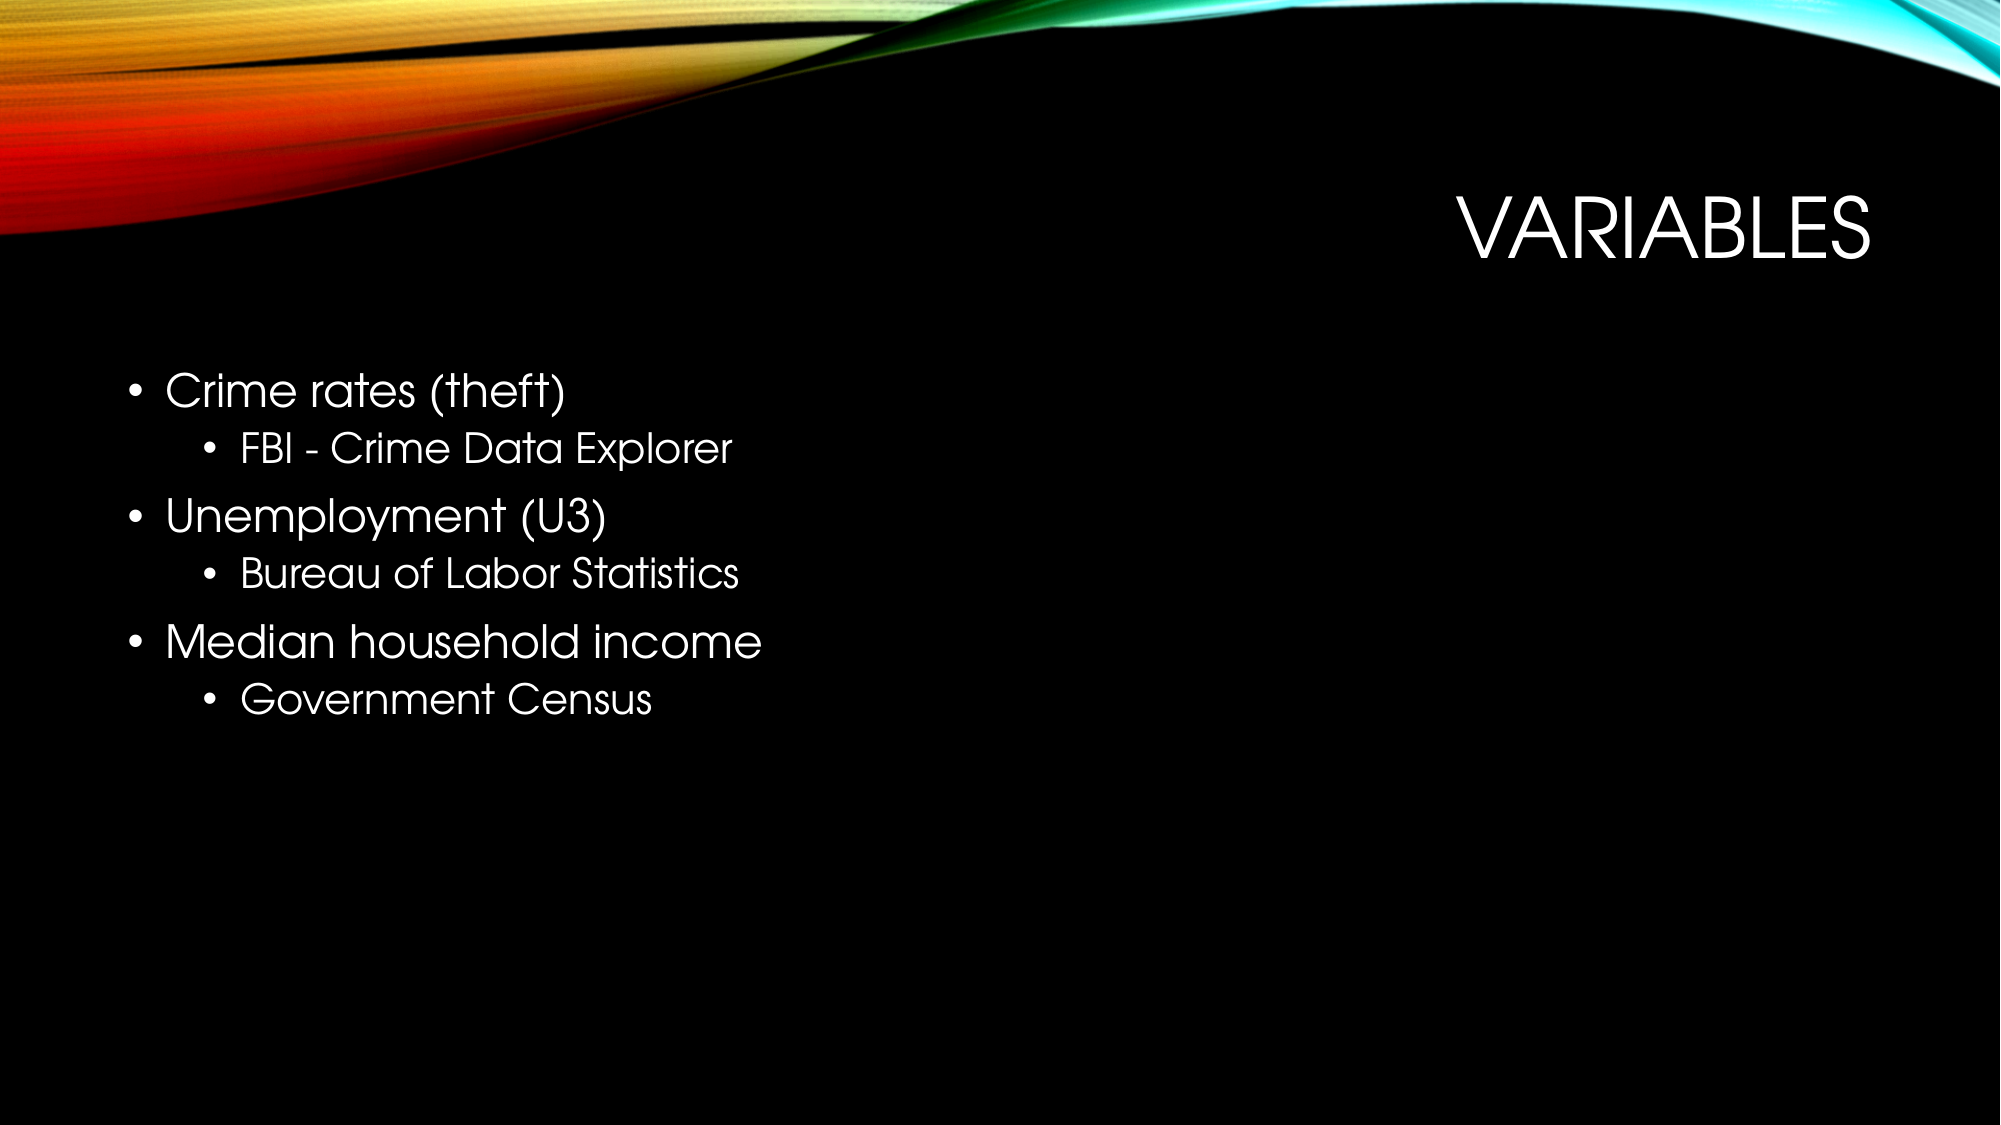

# Variables
Crime rates (theft)
FBI - Crime Data Explorer
Unemployment (U3)
Bureau of Labor Statistics
Median household income
Government Census